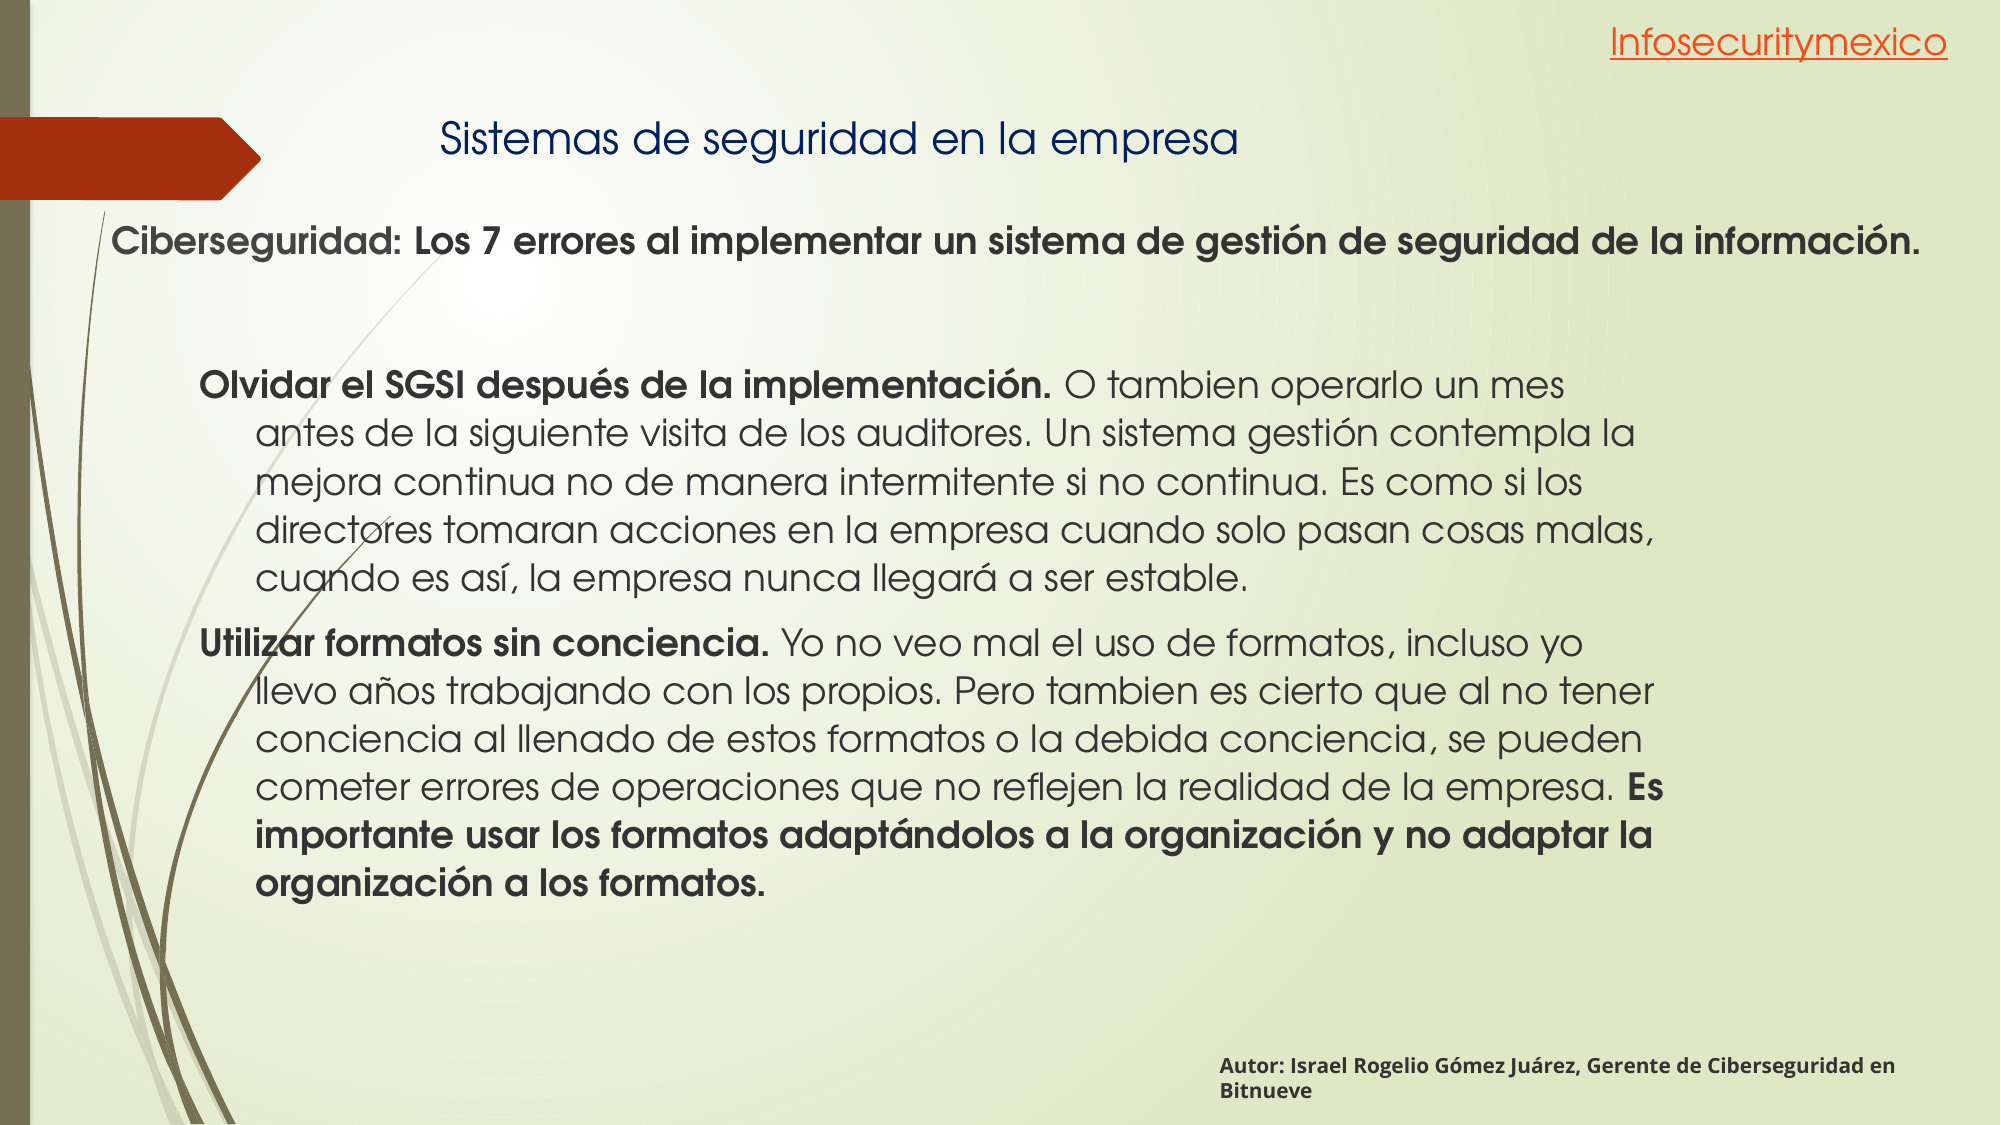

Infosecuritymexico
Sistemas de seguridad en la empresa
Ciberseguridad: Los 7 errores al implementar un sistema de gestión de seguridad de la información.

Olvidar el SGSI después de la implementación. O tambien operarlo un mes antes de la siguiente visita de los auditores. Un sistema gestión contempla la mejora continua no de manera intermitente si no continua. Es como si los directores tomaran acciones en la empresa cuando solo pasan cosas malas, cuando es así, la empresa nunca llegará a ser estable.
Utilizar formatos sin conciencia. Yo no veo mal el uso de formatos, incluso yo llevo años trabajando con los propios. Pero tambien es cierto que al no tener conciencia al llenado de estos formatos o la debida conciencia, se pueden cometer errores de operaciones que no reflejen la realidad de la empresa. Es importante usar los formatos adaptándolos a la organización y no adaptar la organización a los formatos.
Autor: Israel Rogelio Gómez Juárez, Gerente de Ciberseguridad en Bitnueve